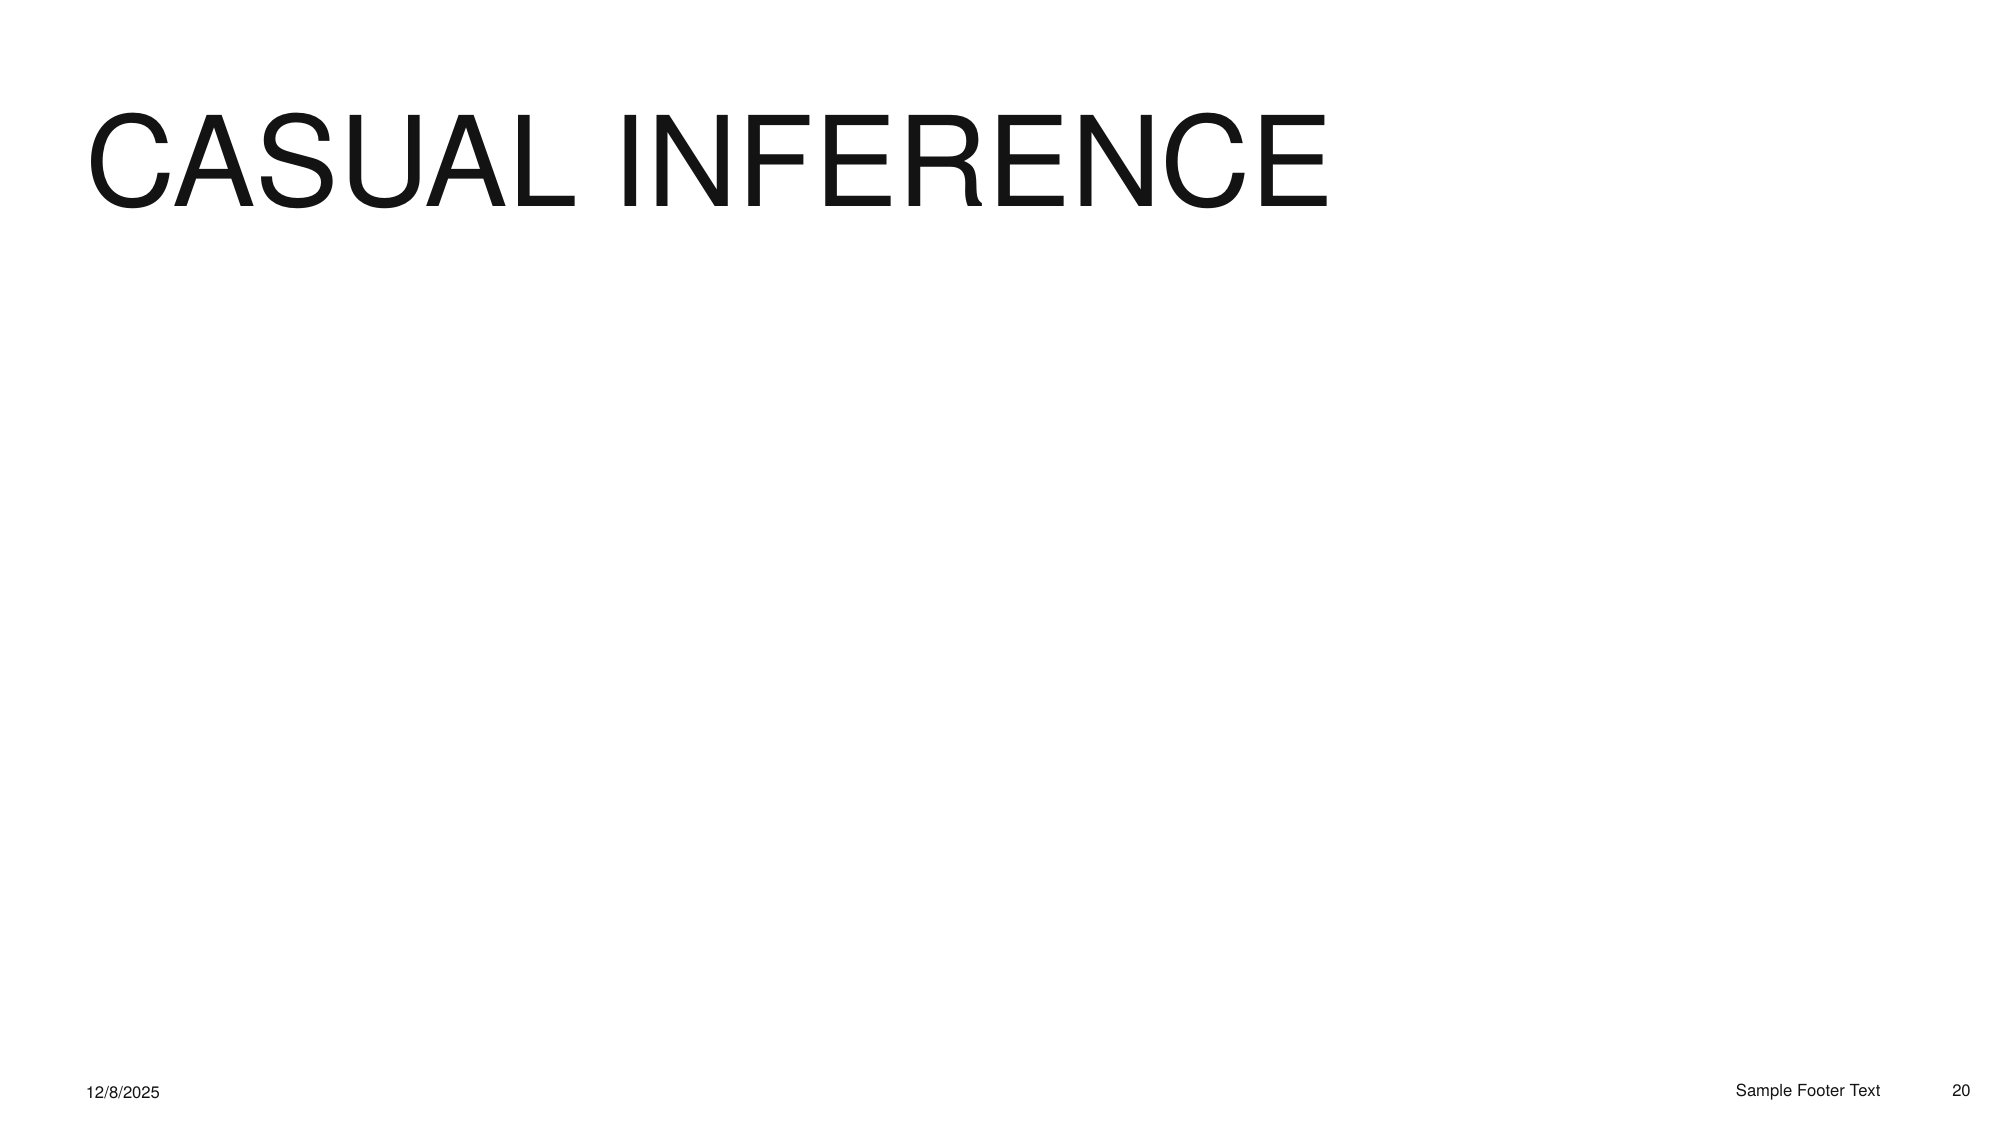

# Casual Inference

12/8/2025
Sample Footer Text
20